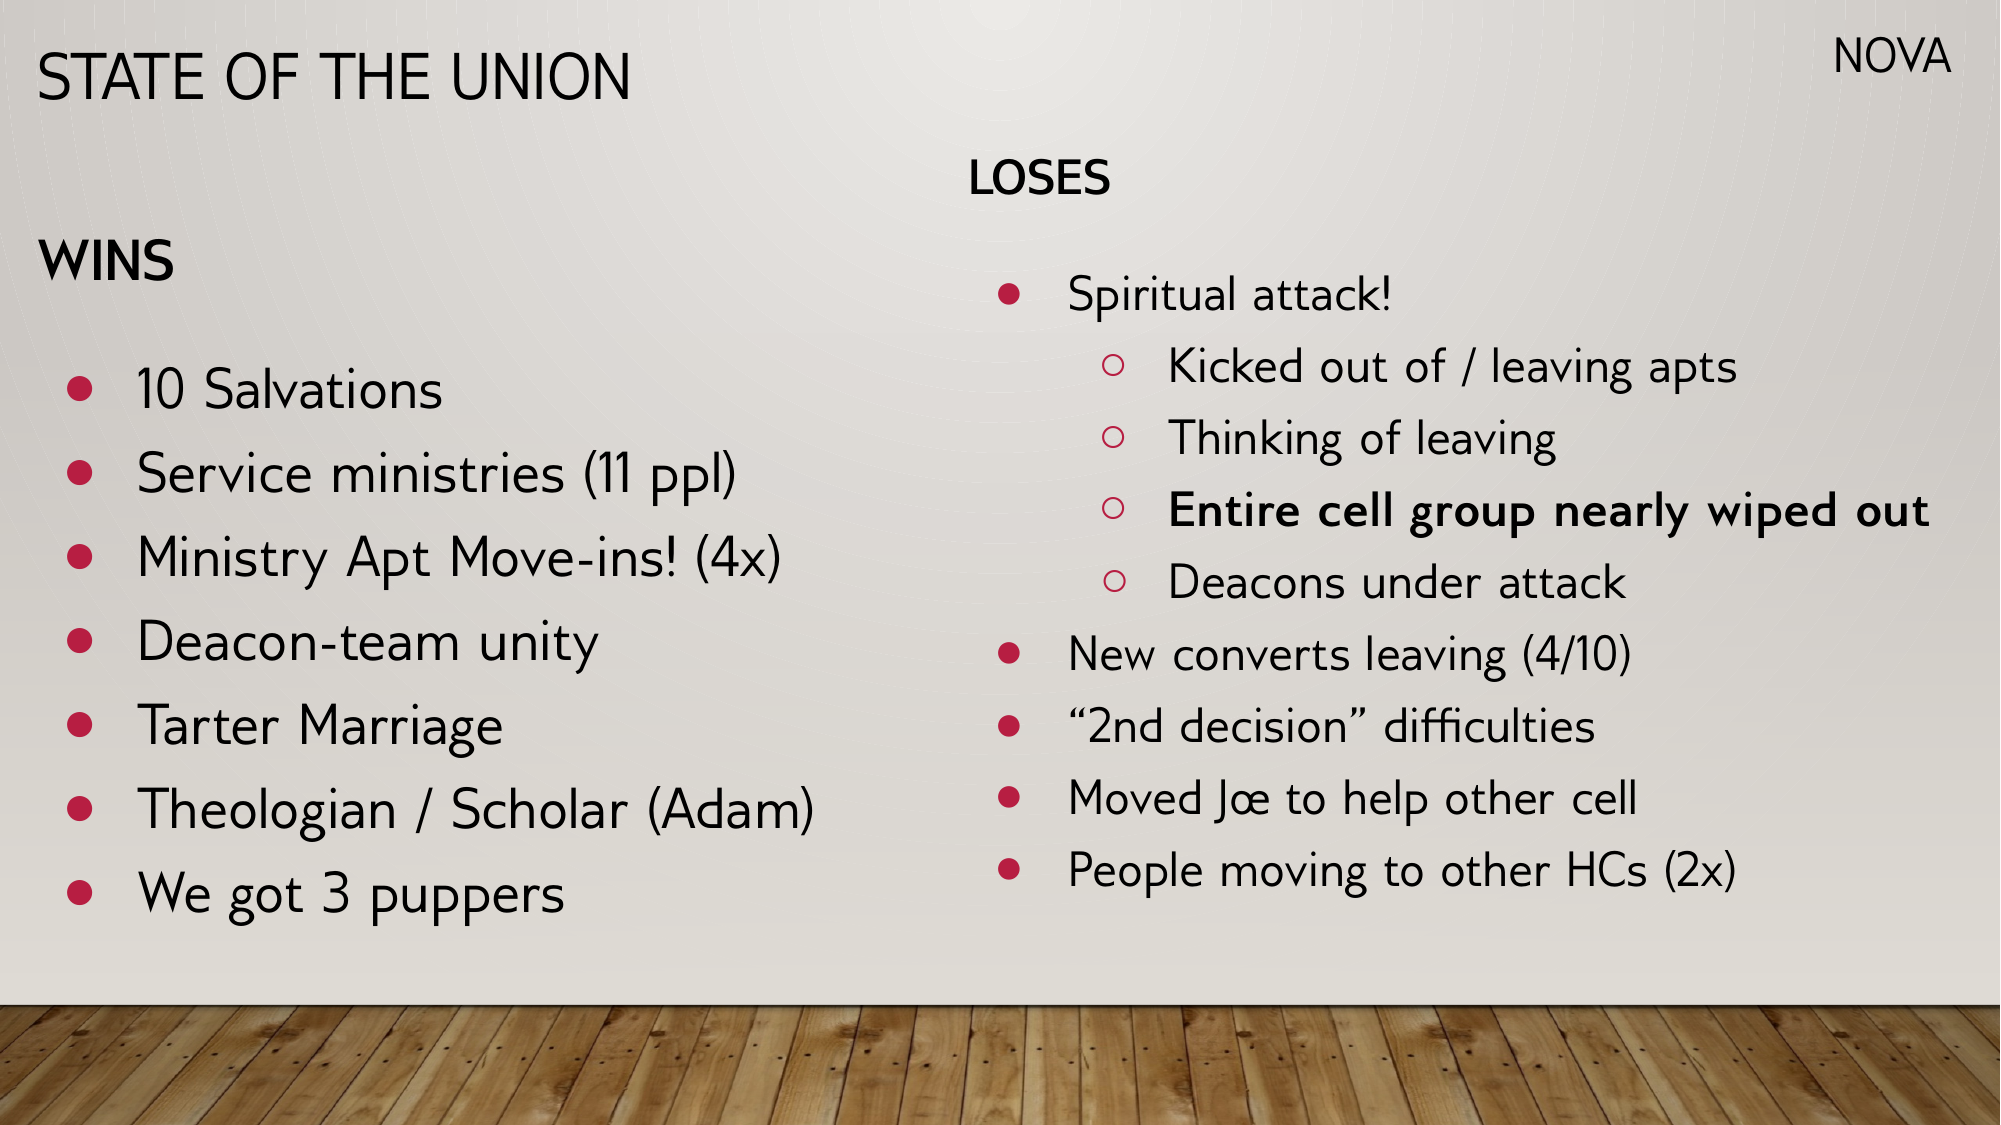

NOVA
# STATE OF THE UNION
LOSES
Spiritual attack!
Kicked out of / leaving apts
Thinking of leaving
Entire cell group nearly wiped out
Deacons under attack
New converts leaving (4/10)
“2nd decision” difficulties
Moved Joe to help other cell
People moving to other HCs (2x)

WINS
10 Salvations
Service ministries (11 ppl)
Ministry Apt Move-ins! (4x)
Deacon-team unity
Tarter Marriage
Theologian / Scholar (Adam)
We got 3 puppers